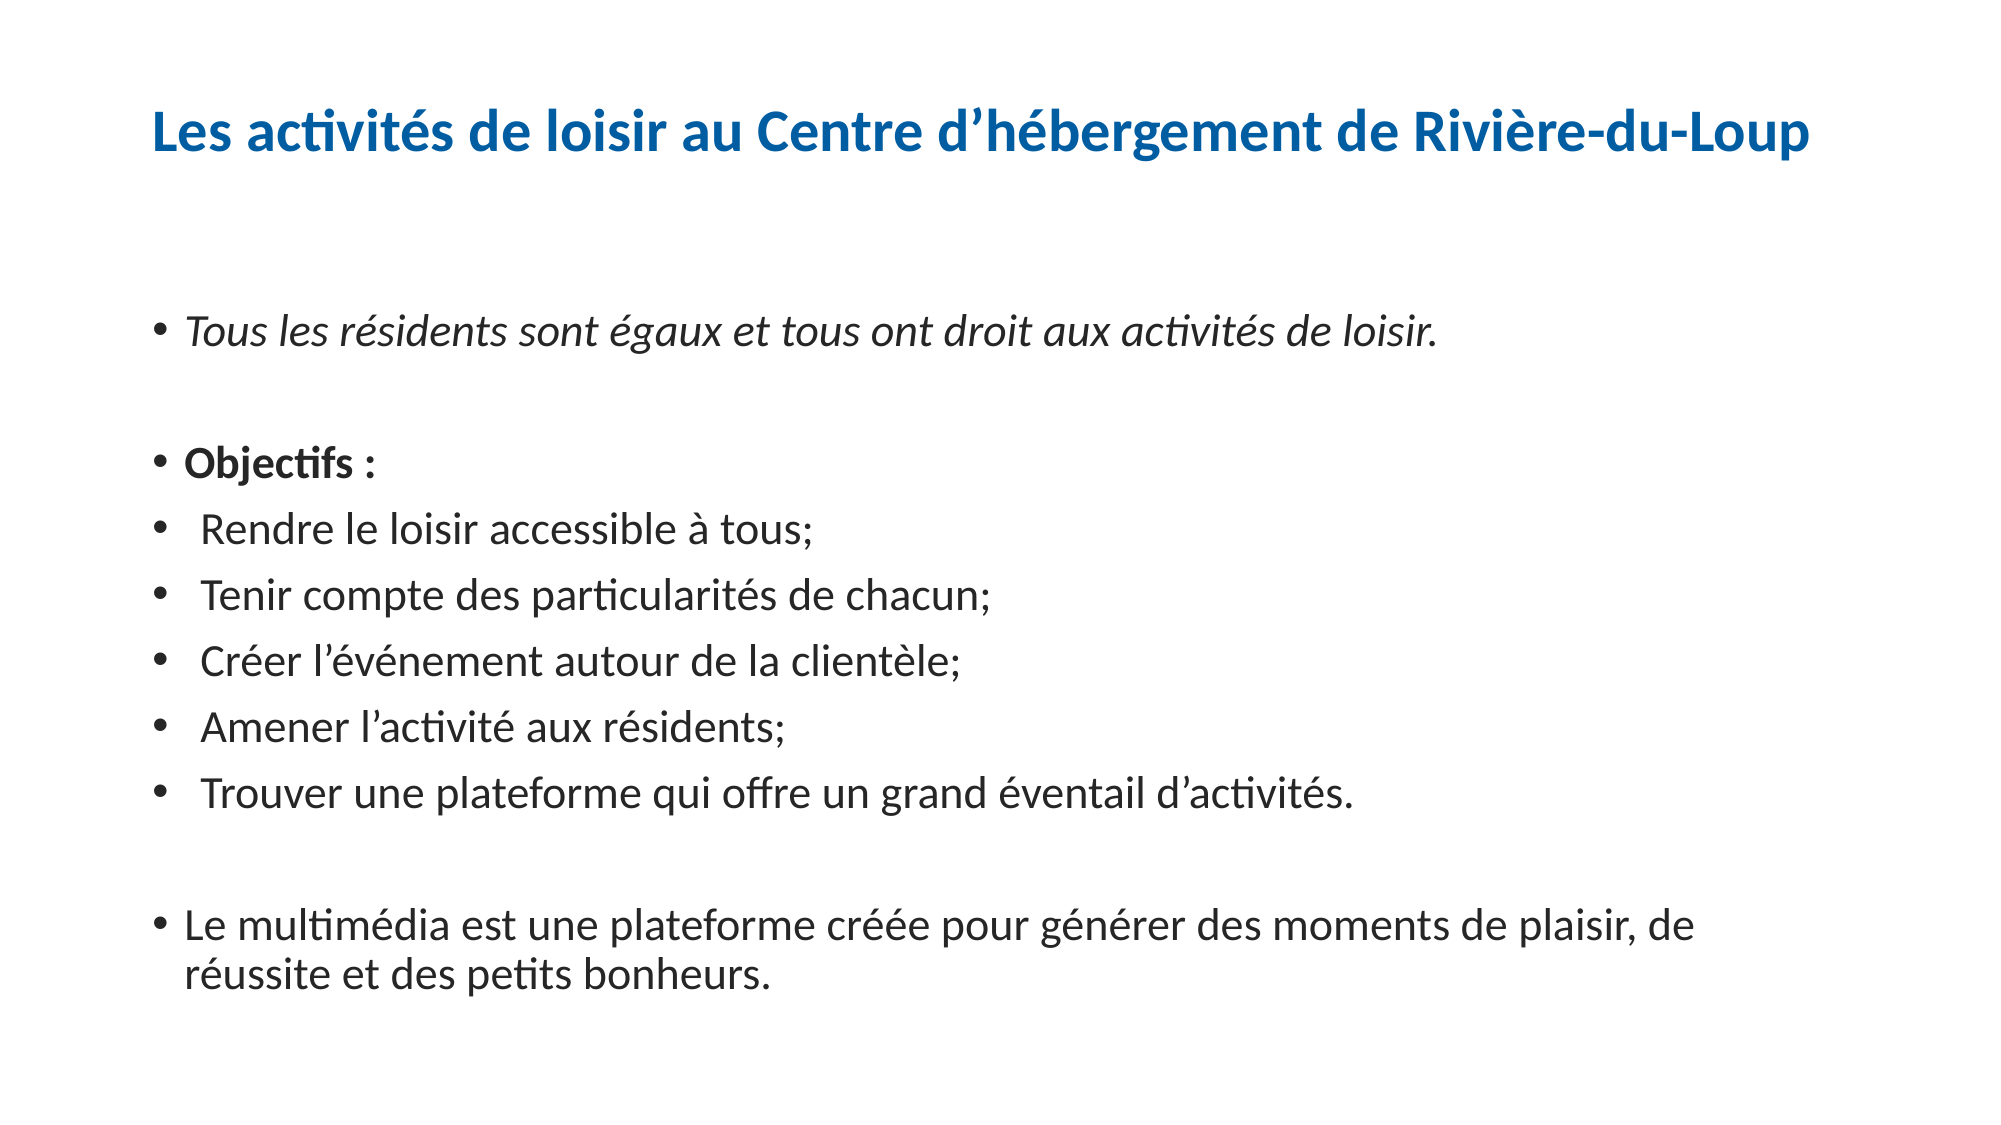

# Les activités de loisir au Centre d’hébergement de Rivière-du-Loup
Tous les résidents sont égaux et tous ont droit aux activités de loisir.

Objectifs :
Rendre le loisir accessible à tous;
Tenir compte des particularités de chacun;
Créer l’événement autour de la clientèle;
Amener l’activité aux résidents;
Trouver une plateforme qui offre un grand éventail d’activités.

Le multimédia est une plateforme créée pour générer des moments de plaisir, de réussite et des petits bonheurs.